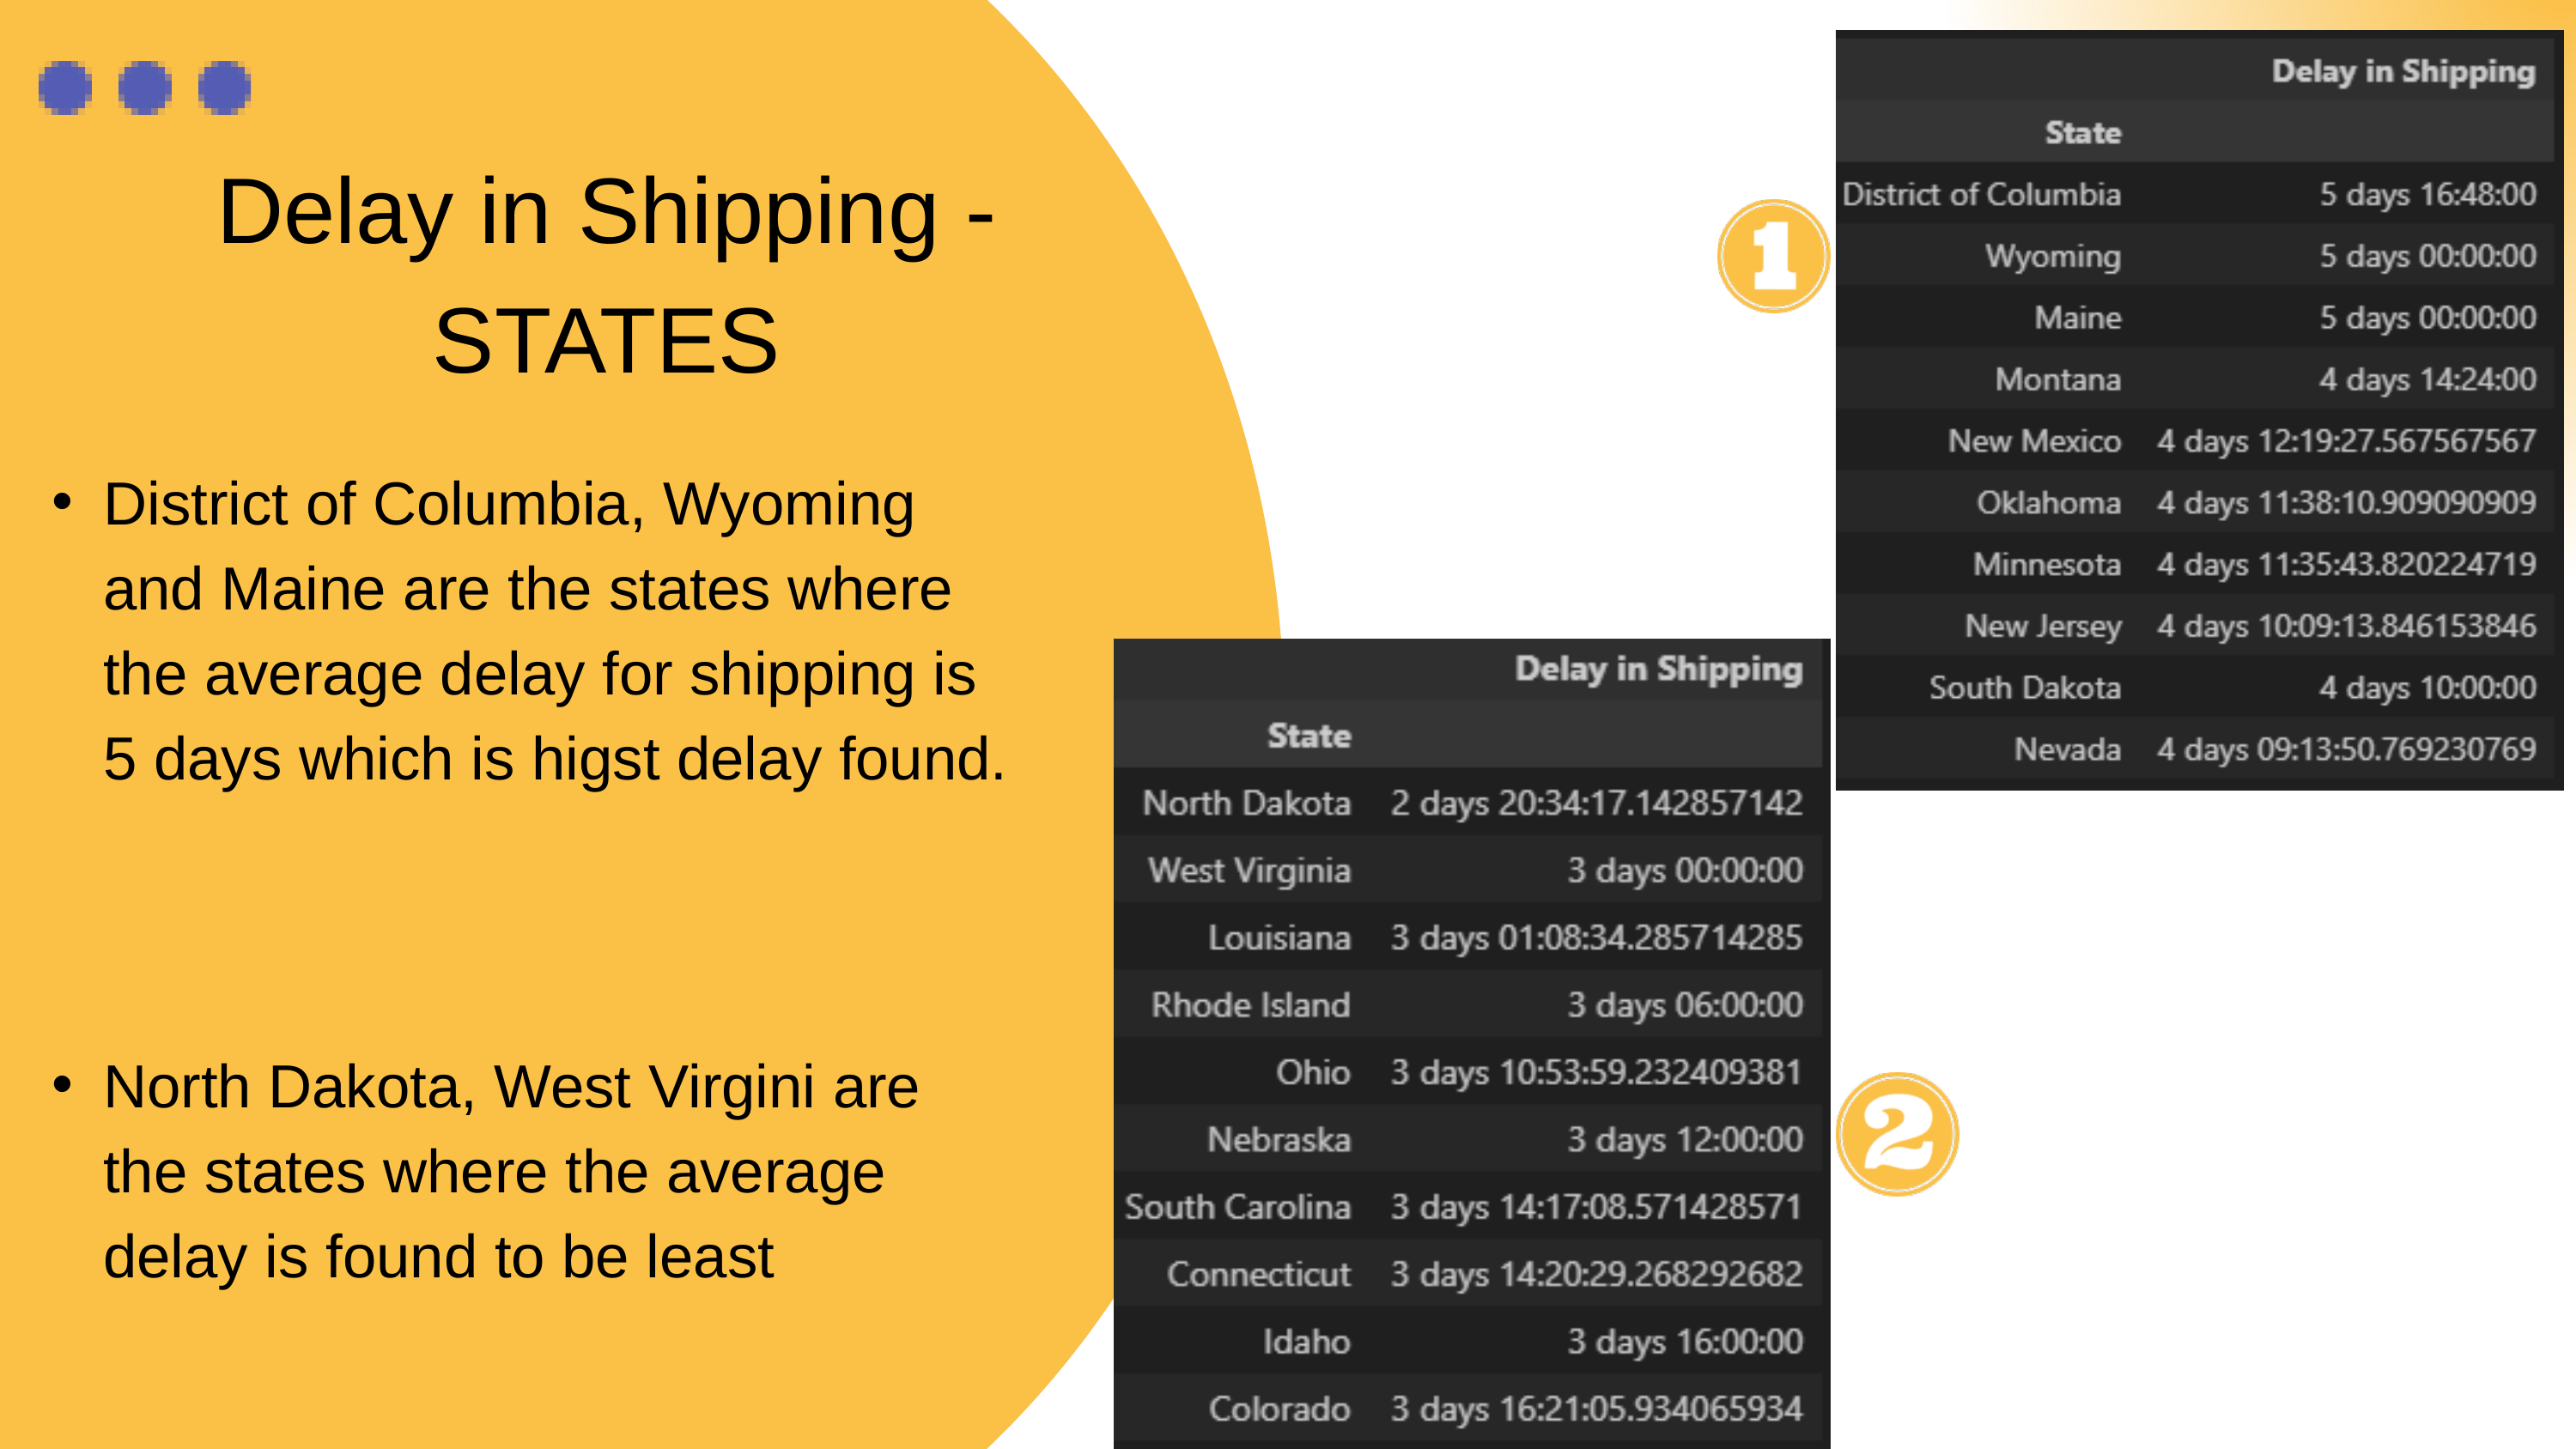

Delay in Shipping - STATES

District of Columbia, Wyoming and Maine are the states where the average delay for shipping is 5 days which is higst delay found.

North Dakota, West Virgini are the states where the average delay is found to be least